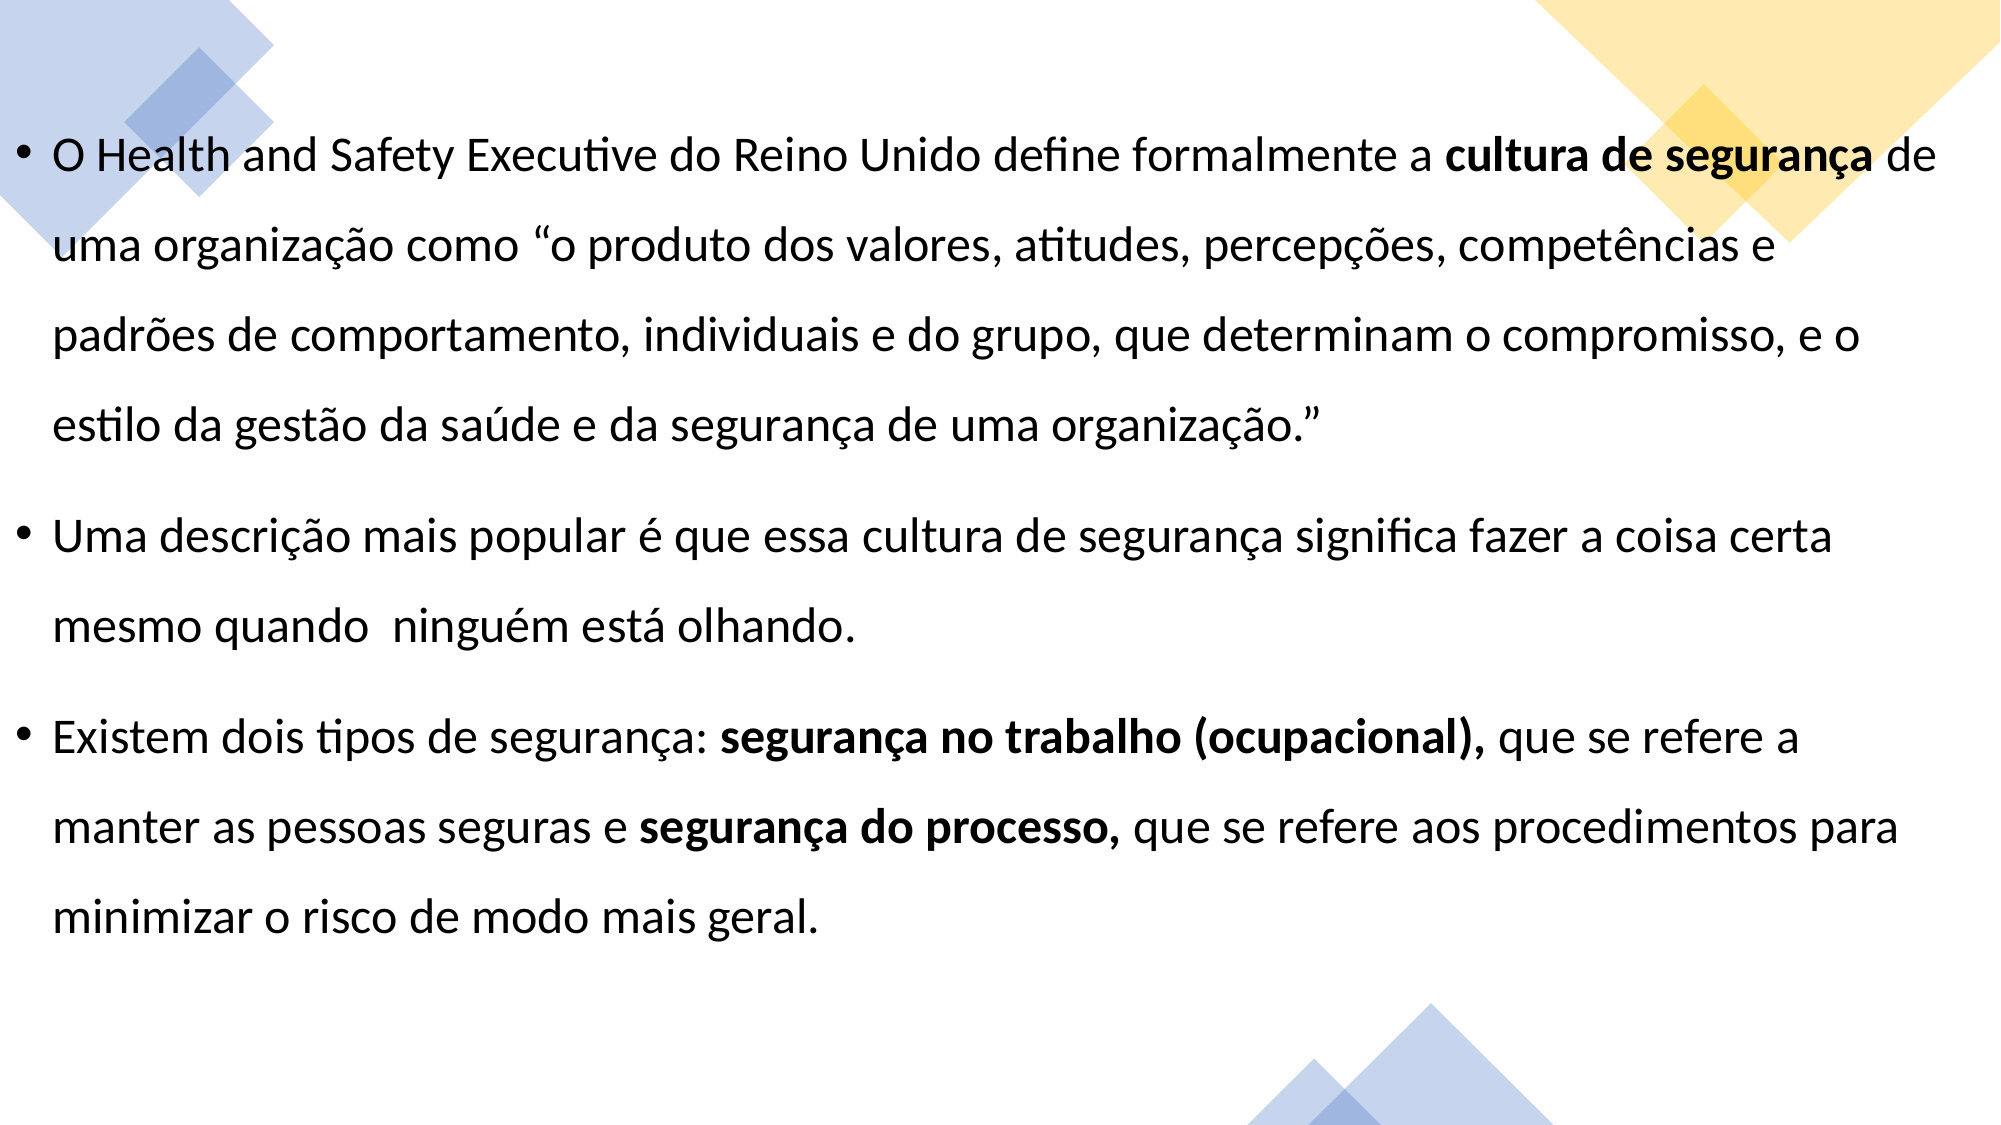

O Health and Safety Executive do Reino Unido define formalmente a cultura de segurança de uma organização como “o produto dos valores, atitudes, percepções, competências e padrões de comportamento, individuais e do grupo, que determinam o compromisso, e o estilo da gestão da saúde e da segurança de uma organização.”
Uma descrição mais popular é que essa cultura de segurança significa fazer a coisa certa mesmo quando  ninguém está olhando.
Existem dois tipos de segurança: segurança no trabalho (ocupacional), que se refere a manter as pessoas seguras e segurança do processo, que se refere aos procedimentos para minimizar o risco de modo mais geral.